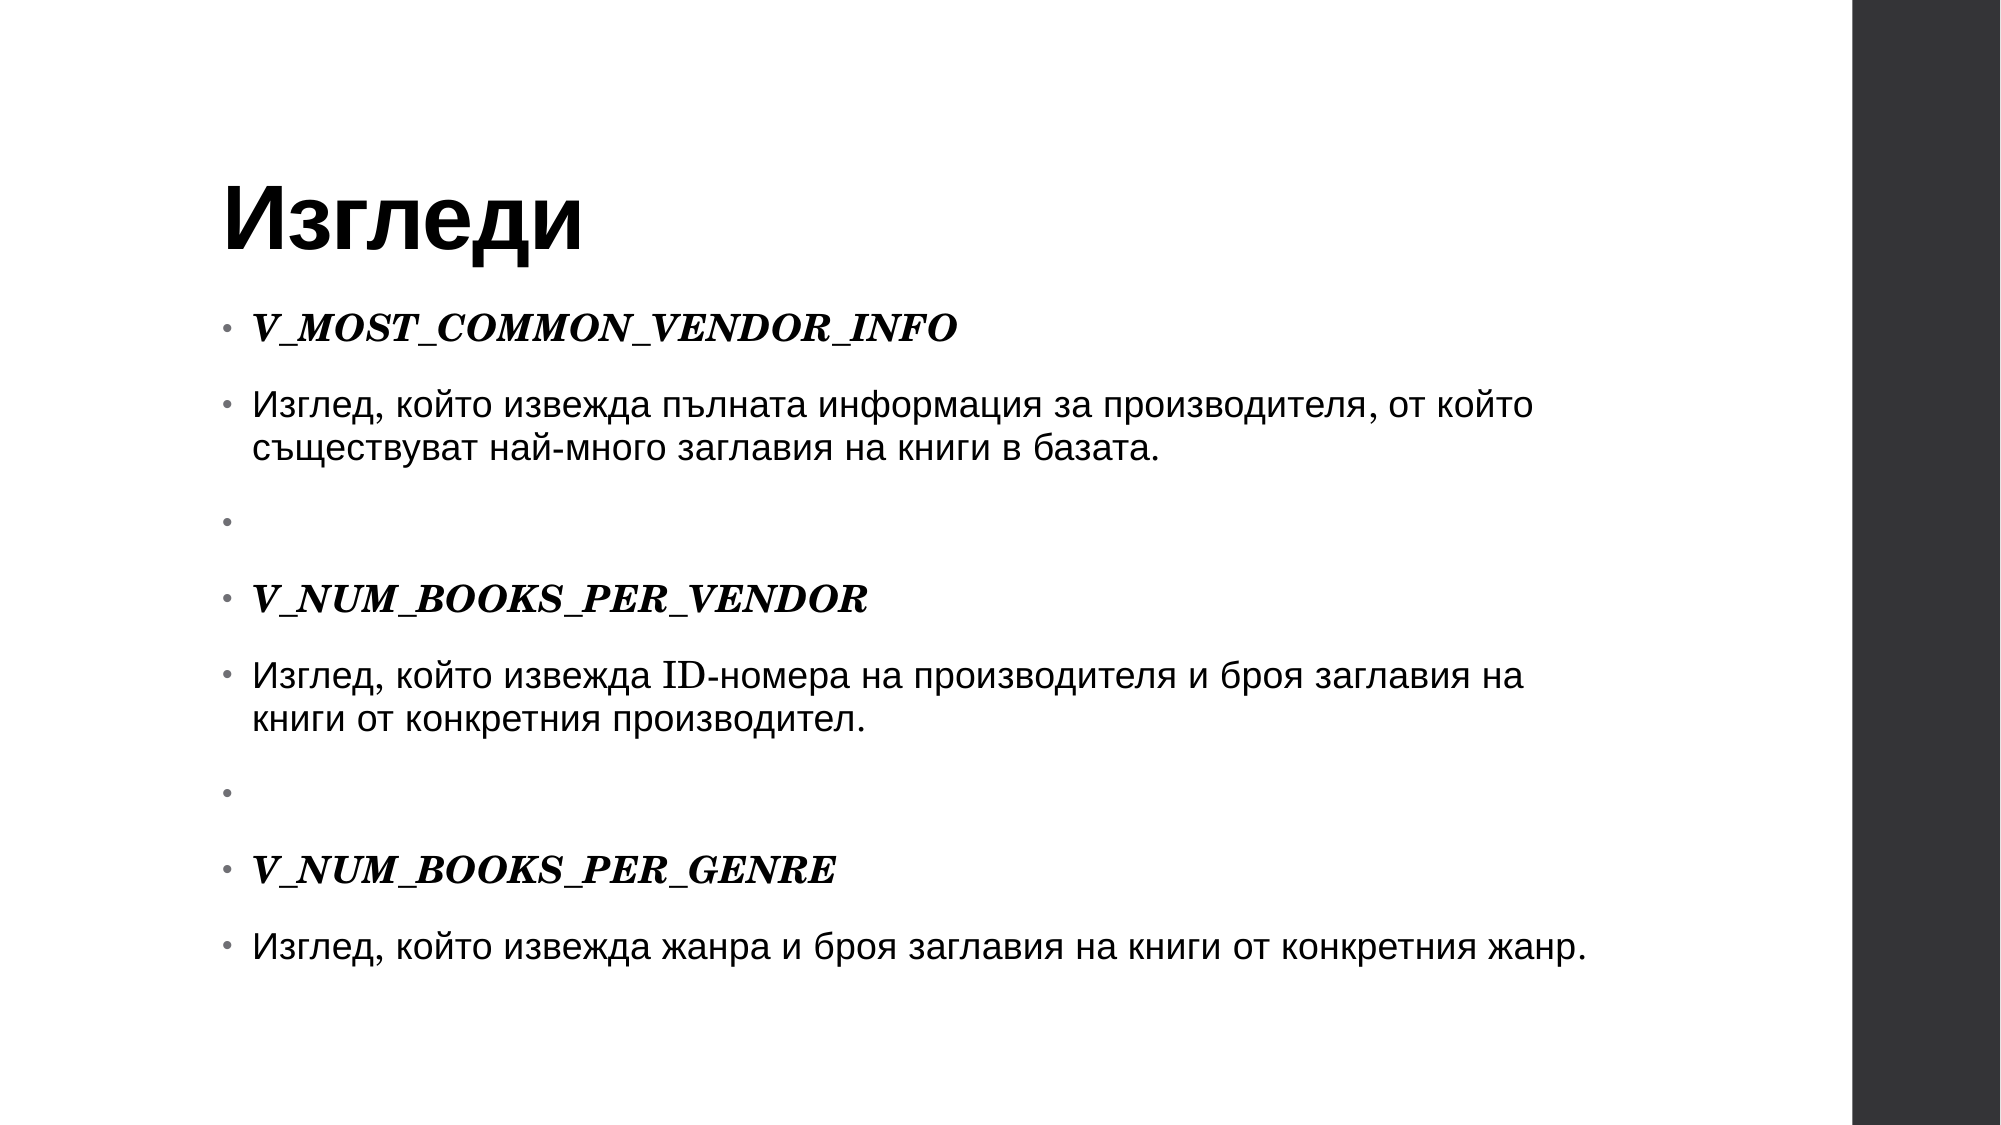

# Изгледи
V_MOST_COMMON_VENDOR_INFO
Изглед, който извежда пълната информация за производителя, от който съществуват най-много заглавия на книги в базата.

V_NUM_BOOKS_PER_VENDOR
Изглед, който извежда ID-номера на производителя и броя заглавия на книги от конкретния производител.

V_NUM_BOOKS_PER_GENRE
Изглед, който извежда жанра и броя заглавия на книги от конкретния жанр.